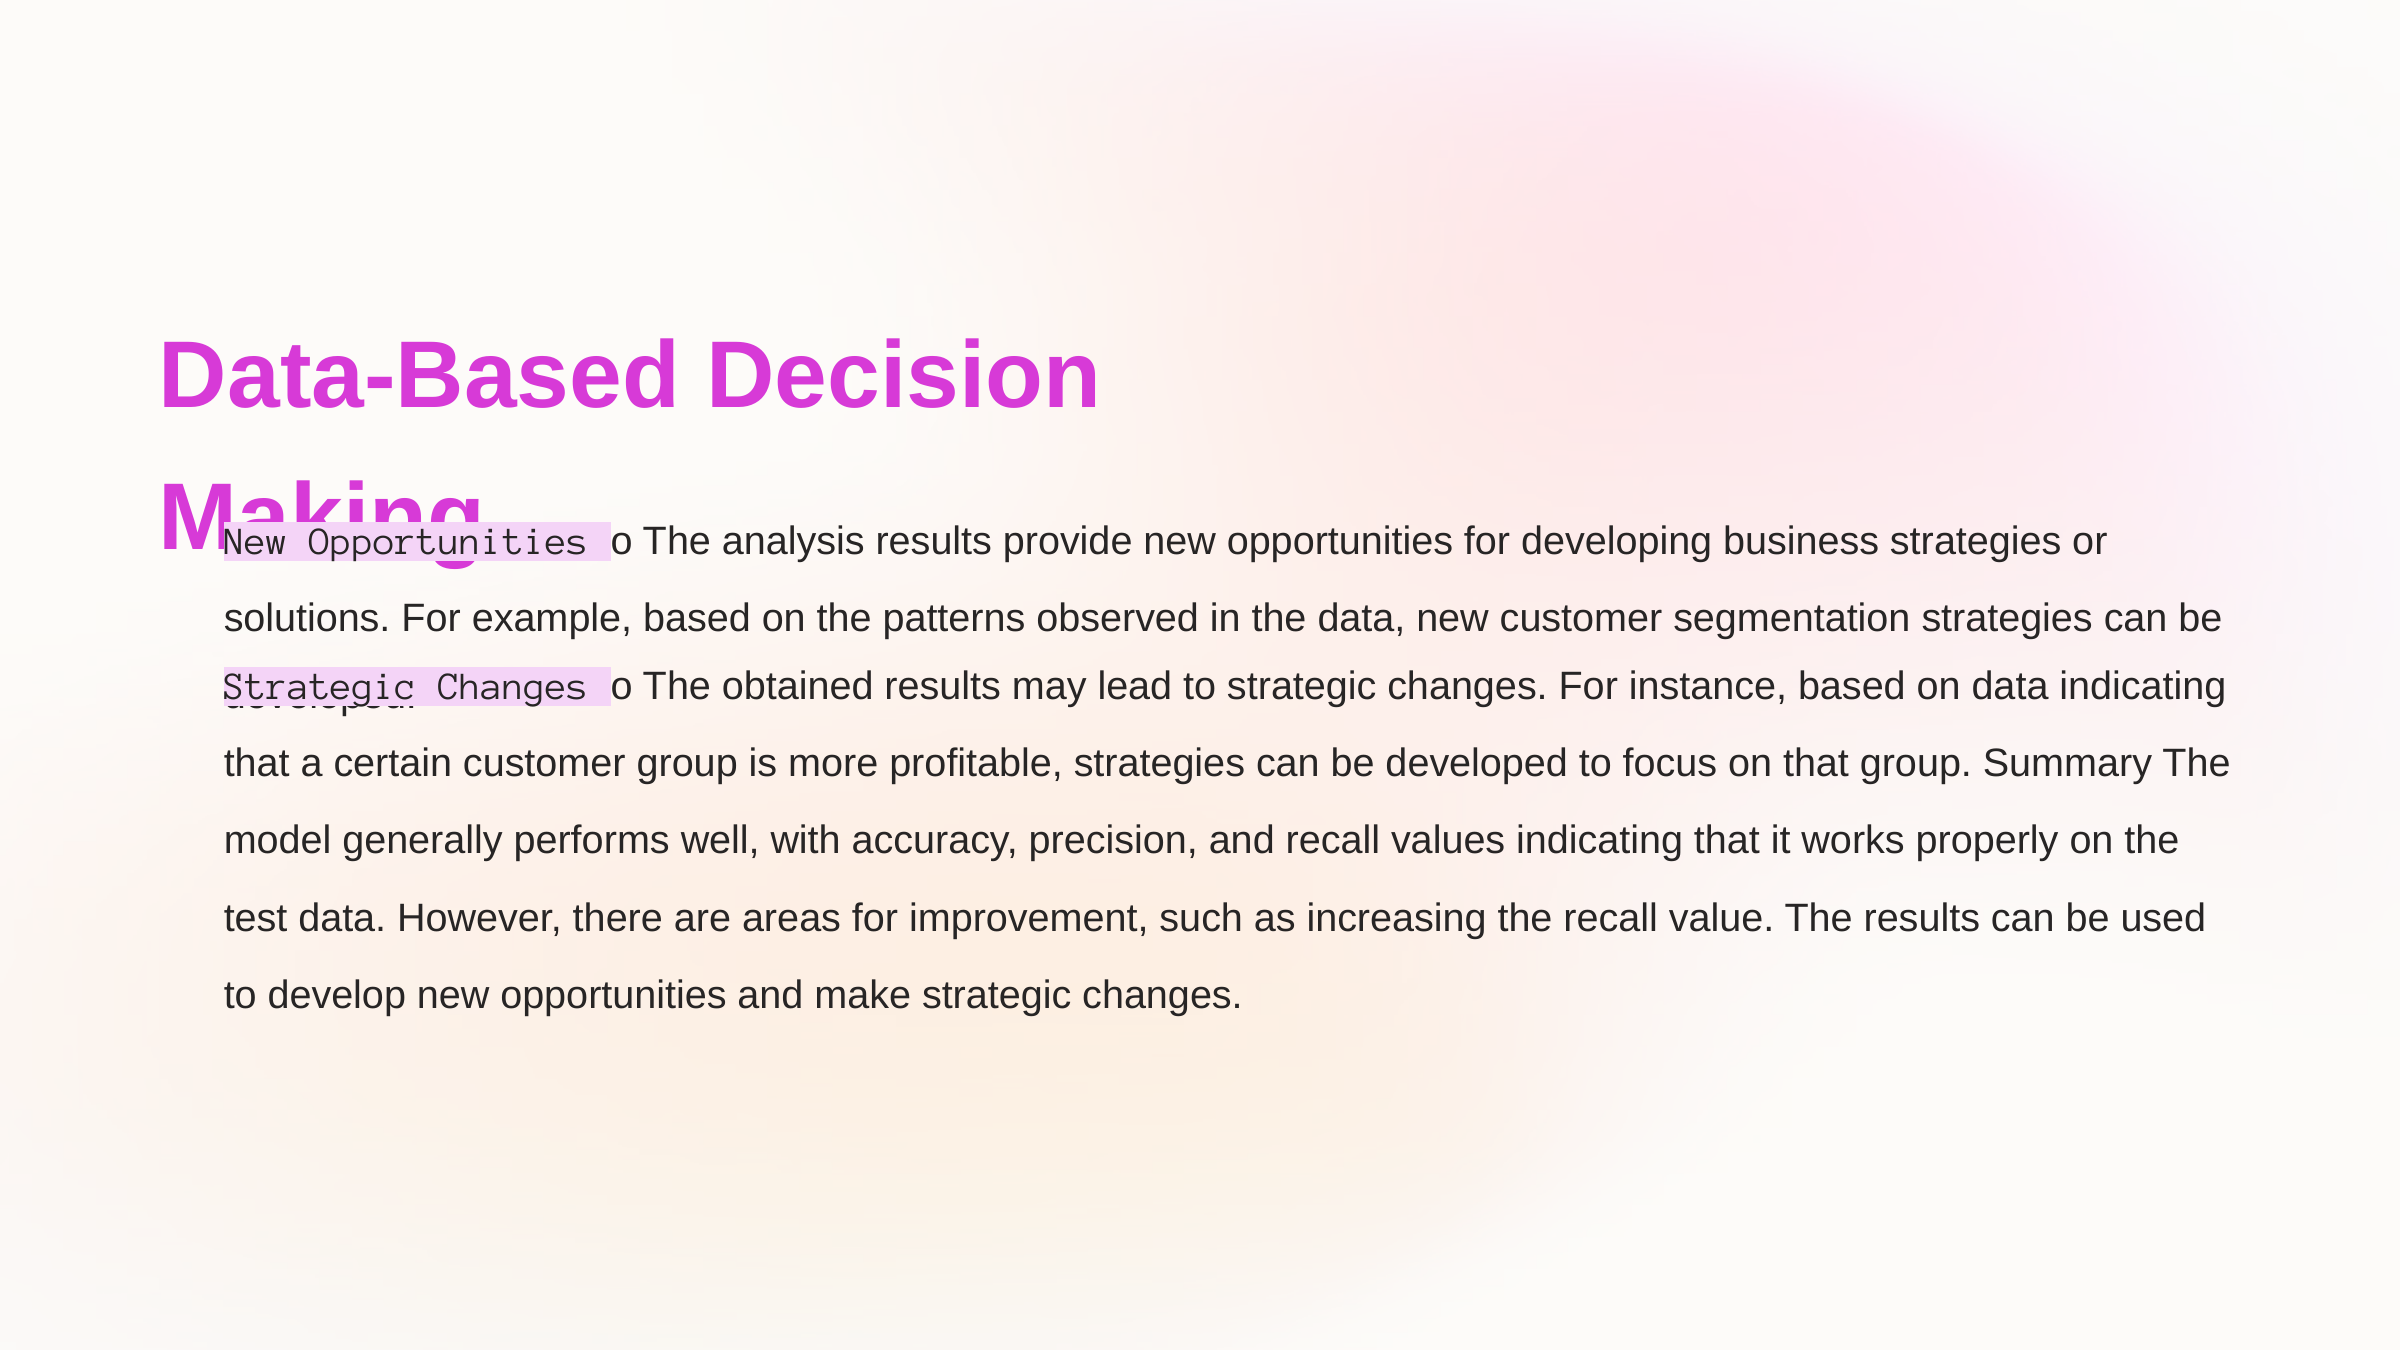

Data-Based Decision Making
New Opportunities o The analysis results provide new opportunities for developing business strategies or solutions. For example, based on the patterns observed in the data, new customer segmentation strategies can be developed.
Strategic Changes o The obtained results may lead to strategic changes. For instance, based on data indicating that a certain customer group is more profitable, strategies can be developed to focus on that group. Summary The model generally performs well, with accuracy, precision, and recall values indicating that it works properly on the test data. However, there are areas for improvement, such as increasing the recall value. The results can be used to develop new opportunities and make strategic changes.